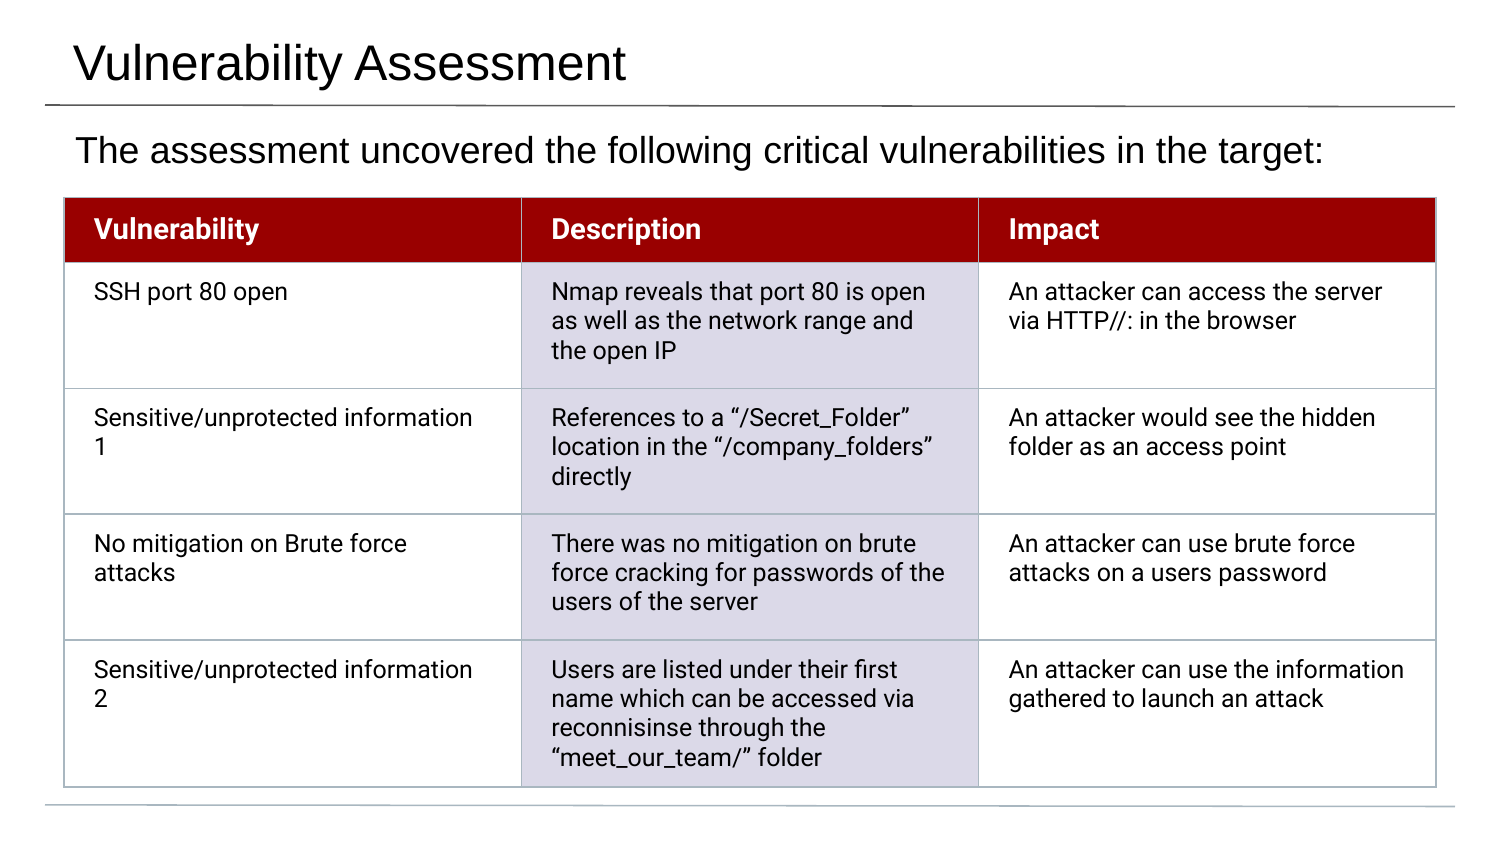

# Vulnerability Assessment
The assessment uncovered the following critical vulnerabilities in the target:
| Vulnerability | Description | Impact |
| --- | --- | --- |
| SSH port 80 open | Nmap reveals that port 80 is open as well as the network range and the open IP | An attacker can access the server via HTTP//: in the browser |
| Sensitive/unprotected information 1 | References to a “/Secret\_Folder” location in the “/company\_folders” directly | An attacker would see the hidden folder as an access point |
| No mitigation on Brute force attacks | There was no mitigation on brute force cracking for passwords of the users of the server | An attacker can use brute force attacks on a users password |
| Sensitive/unprotected information 2 | Users are listed under their first name which can be accessed via reconnisinse through the “meet\_our\_team/” folder | An attacker can use the information gathered to launch an attack |